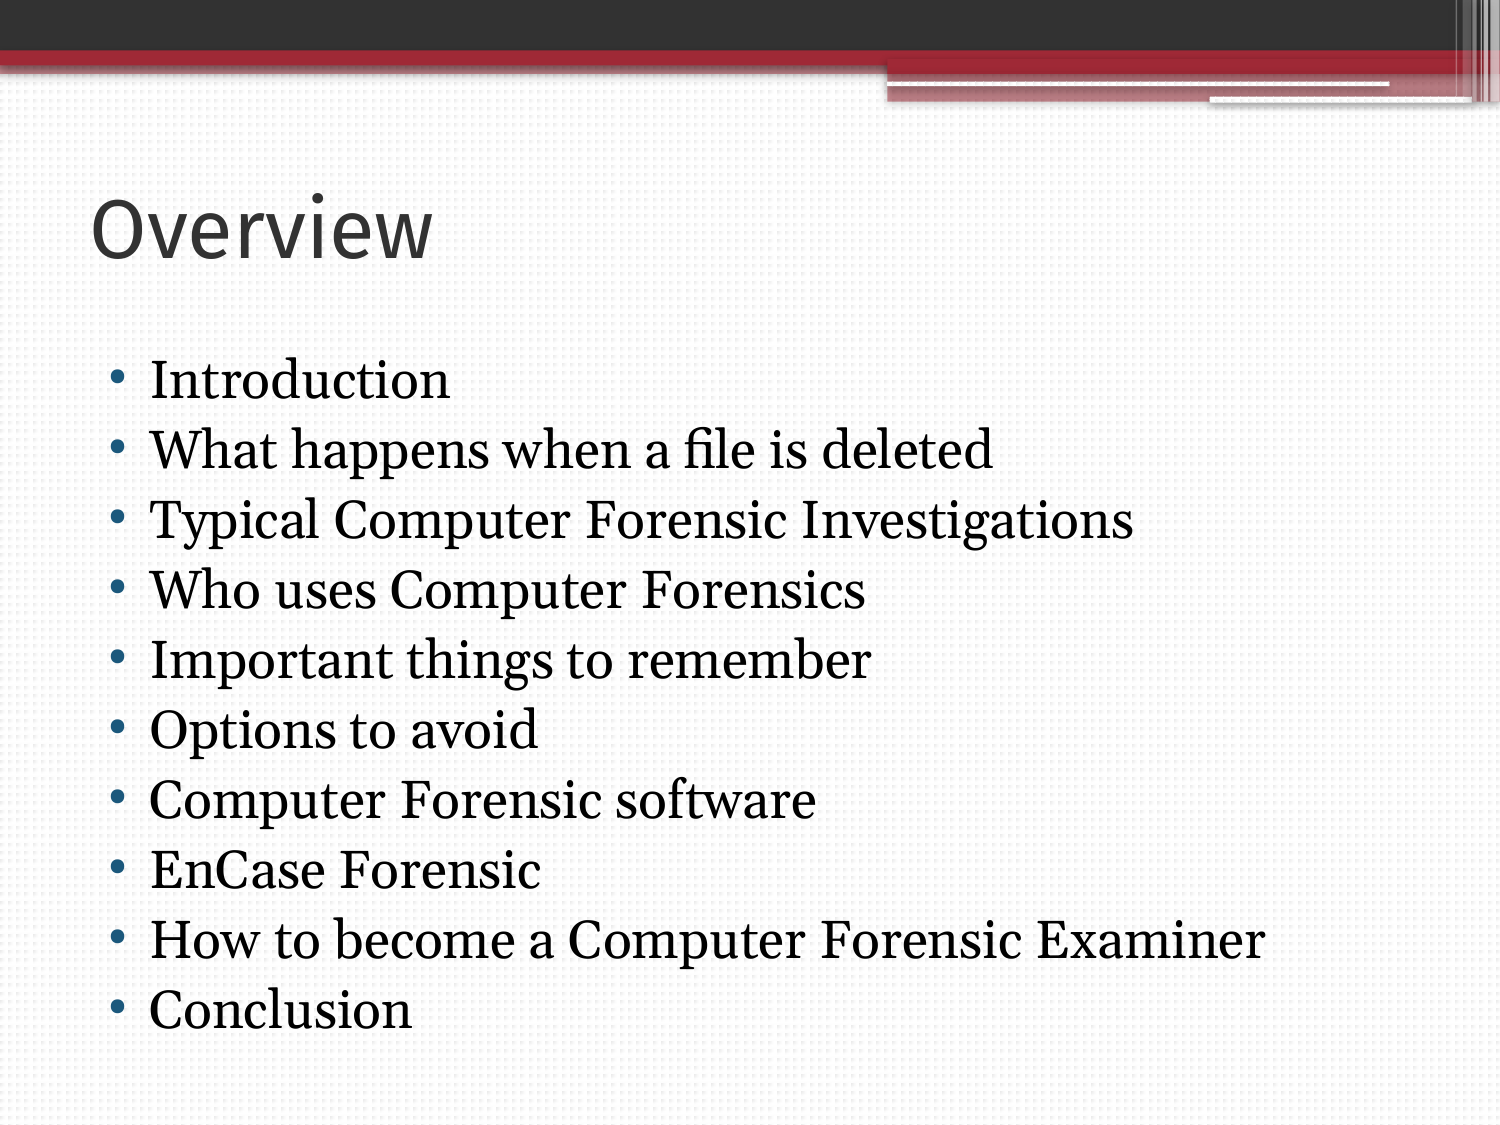

# Overview
Introduction
What happens when a file is deleted
Typical Computer Forensic Investigations
Who uses Computer Forensics
Important things to remember
Options to avoid
Computer Forensic software
EnCase Forensic
How to become a Computer Forensic Examiner
Conclusion